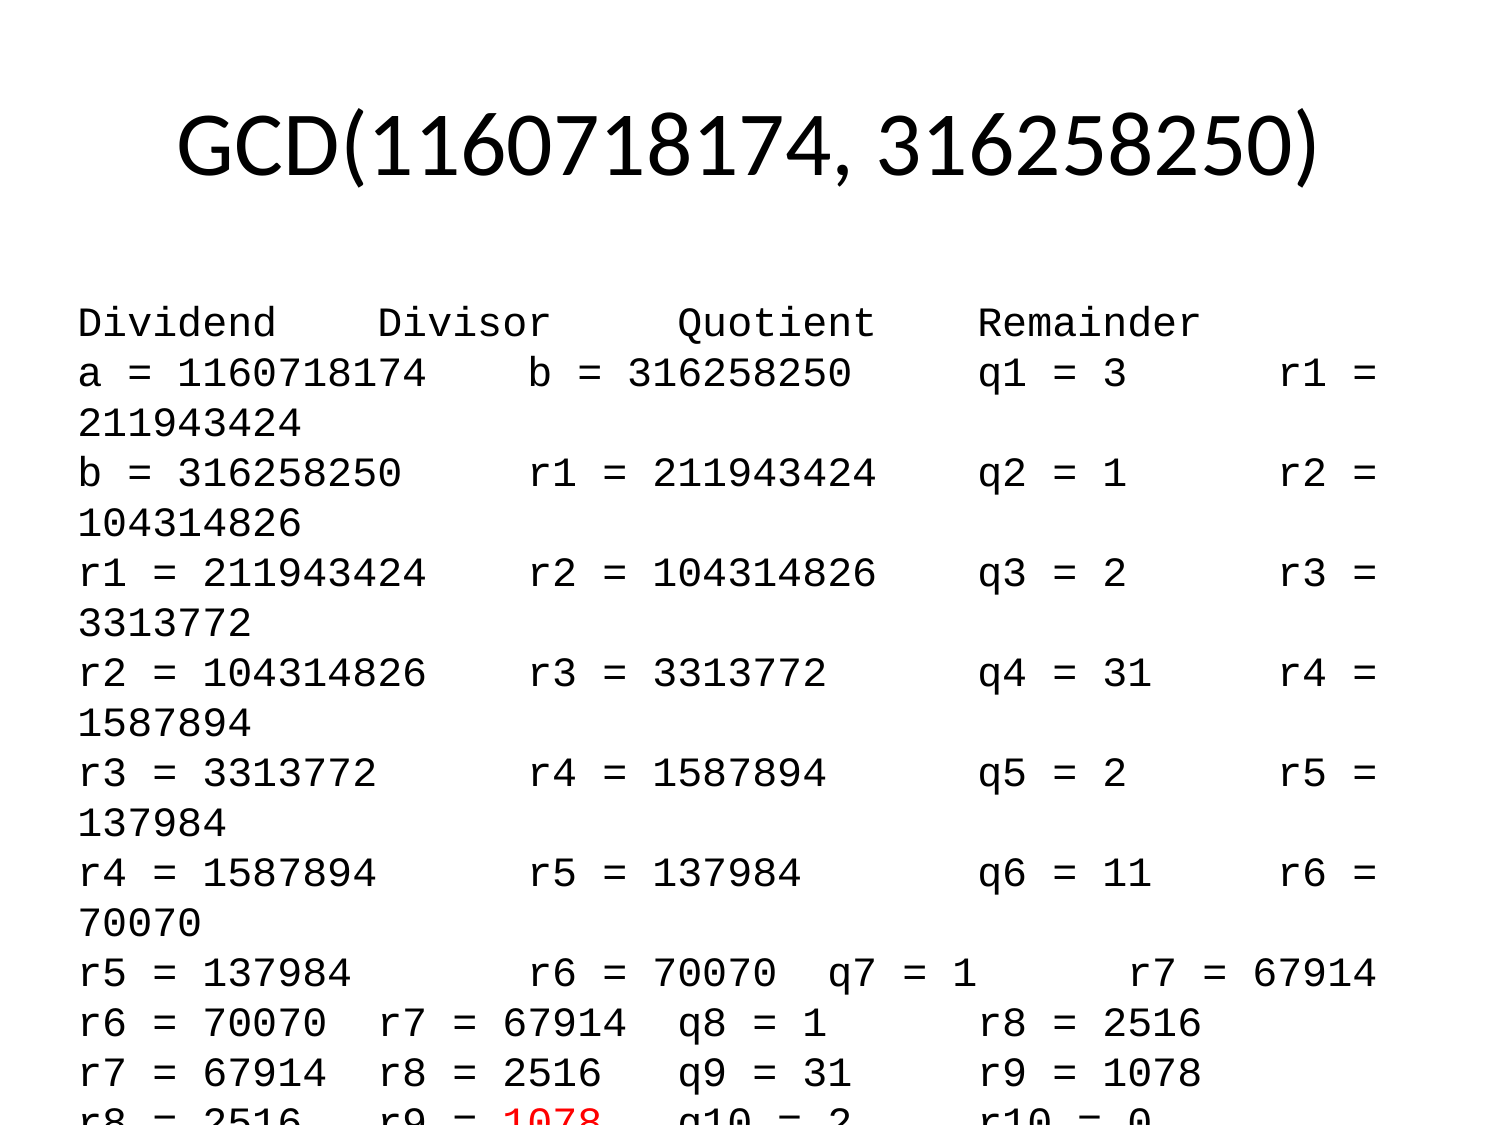

# GCD(1160718174, 316258250)
Dividend	Divisor	Quotient	Remainder
a = 1160718174	b = 316258250	q1 = 3 	r1 = 211943424
b = 316258250	r1 = 211943424	q2 = 1 	r2 = 104314826
r1 = 211943424	r2 = 104314826	q3 = 2 	r3 = 3313772
r2 = 104314826	r3 = 3313772 	q4 = 31	r4 = 1587894
r3 = 3313772 	r4 = 1587894 	q5 = 2 	r5 = 137984
r4 = 1587894 	r5 = 137984 	q6 = 11	r6 = 70070
r5 = 137984 	r6 = 70070 	q7 = 1 	r7 = 67914
r6 = 70070 	r7 = 67914 	q8 = 1 	r8 = 2516
r7 = 67914 	r8 = 2516 	q9 = 31	r9 = 1078
r8 = 2516 	r9 = 1078 	q10 = 2	r10 = 0